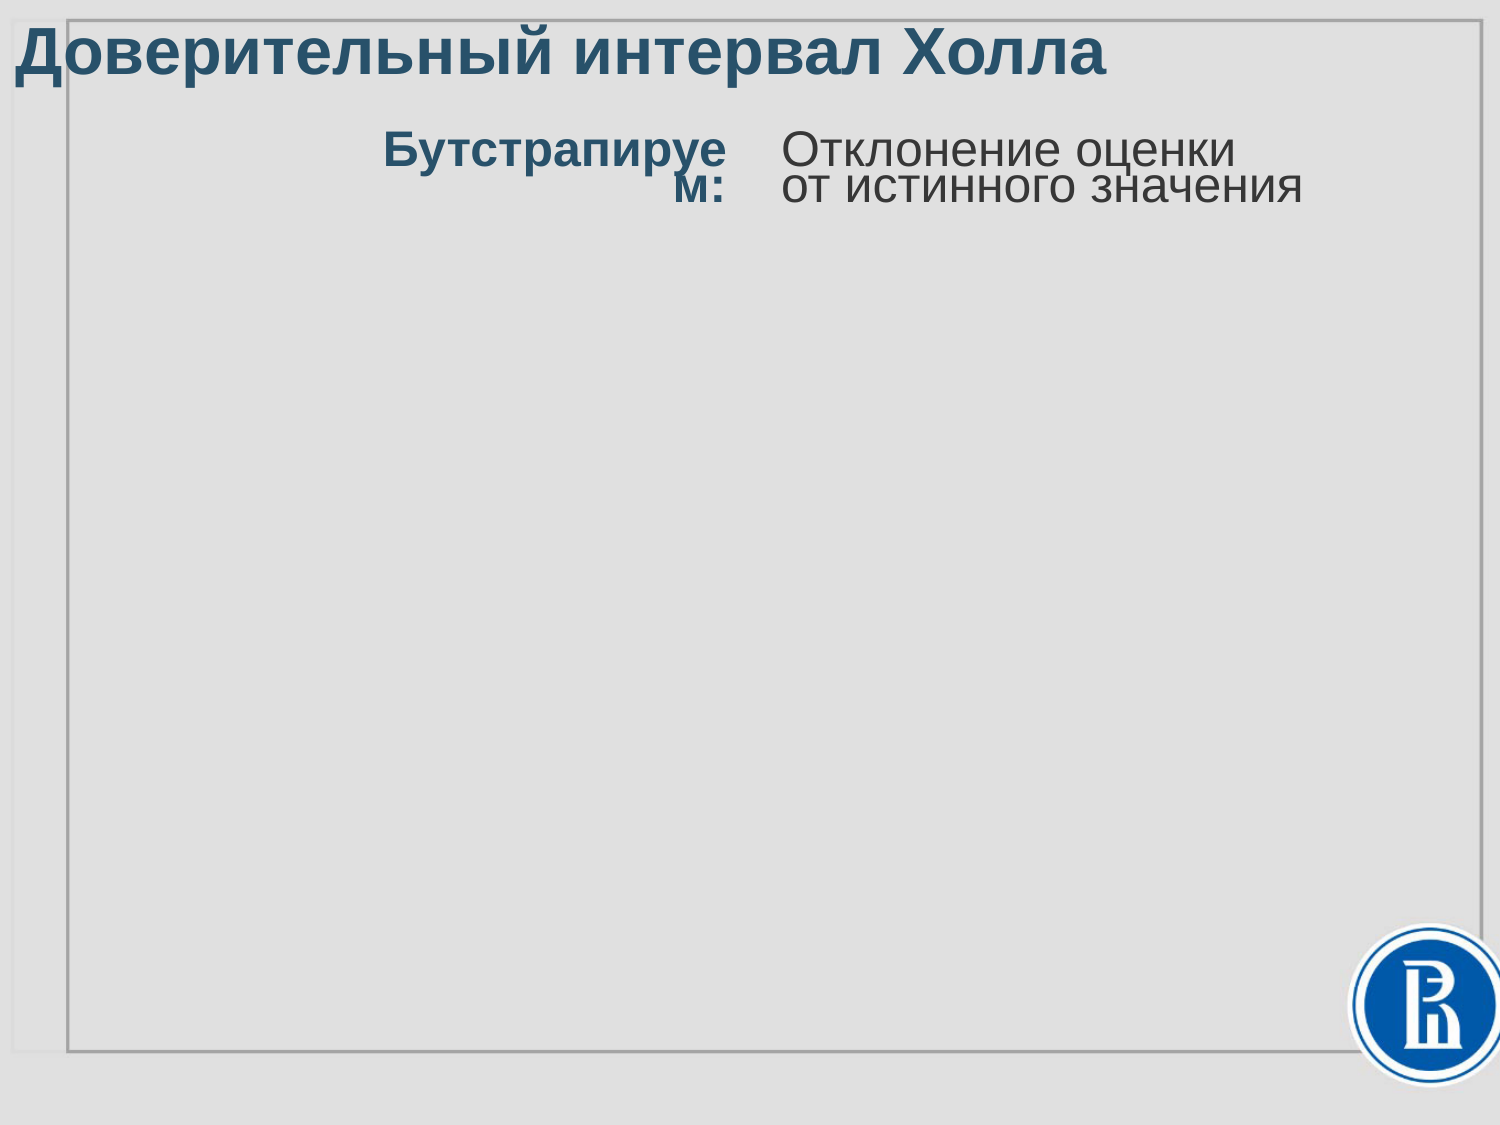

# Доверительный интервал Холла
Отклонение оценки
от истинного значения
Бутстрапируем: